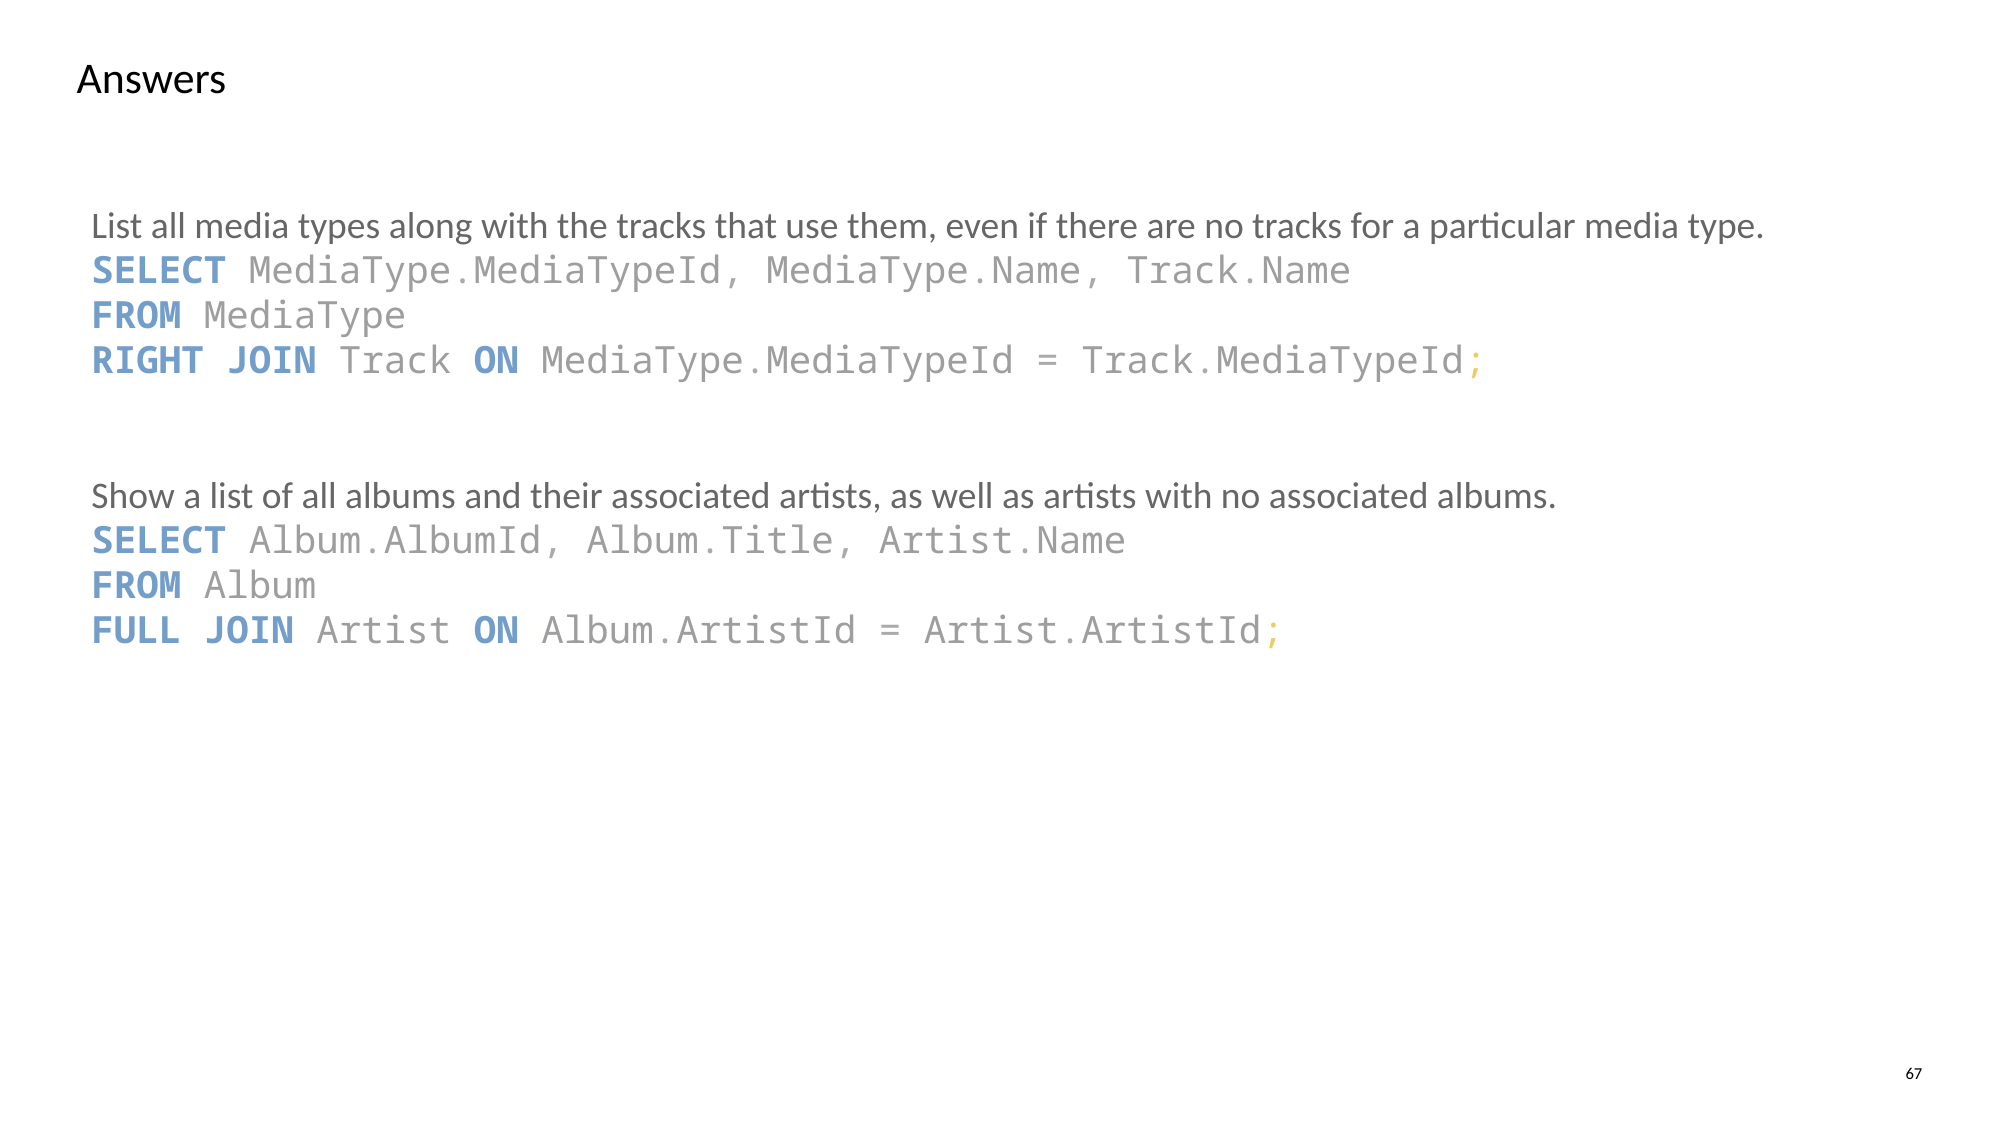

# Answers
List all media types along with the tracks that use them, even if there are no tracks for a particular media type.
SELECT MediaType.MediaTypeId, MediaType.Name, Track.Name
FROM MediaType
RIGHT JOIN Track ON MediaType.MediaTypeId = Track.MediaTypeId;

Show a list of all albums and their associated artists, as well as artists with no associated albums.
SELECT Album.AlbumId, Album.Title, Artist.Name
FROM Album
FULL JOIN Artist ON Album.ArtistId = Artist.ArtistId;